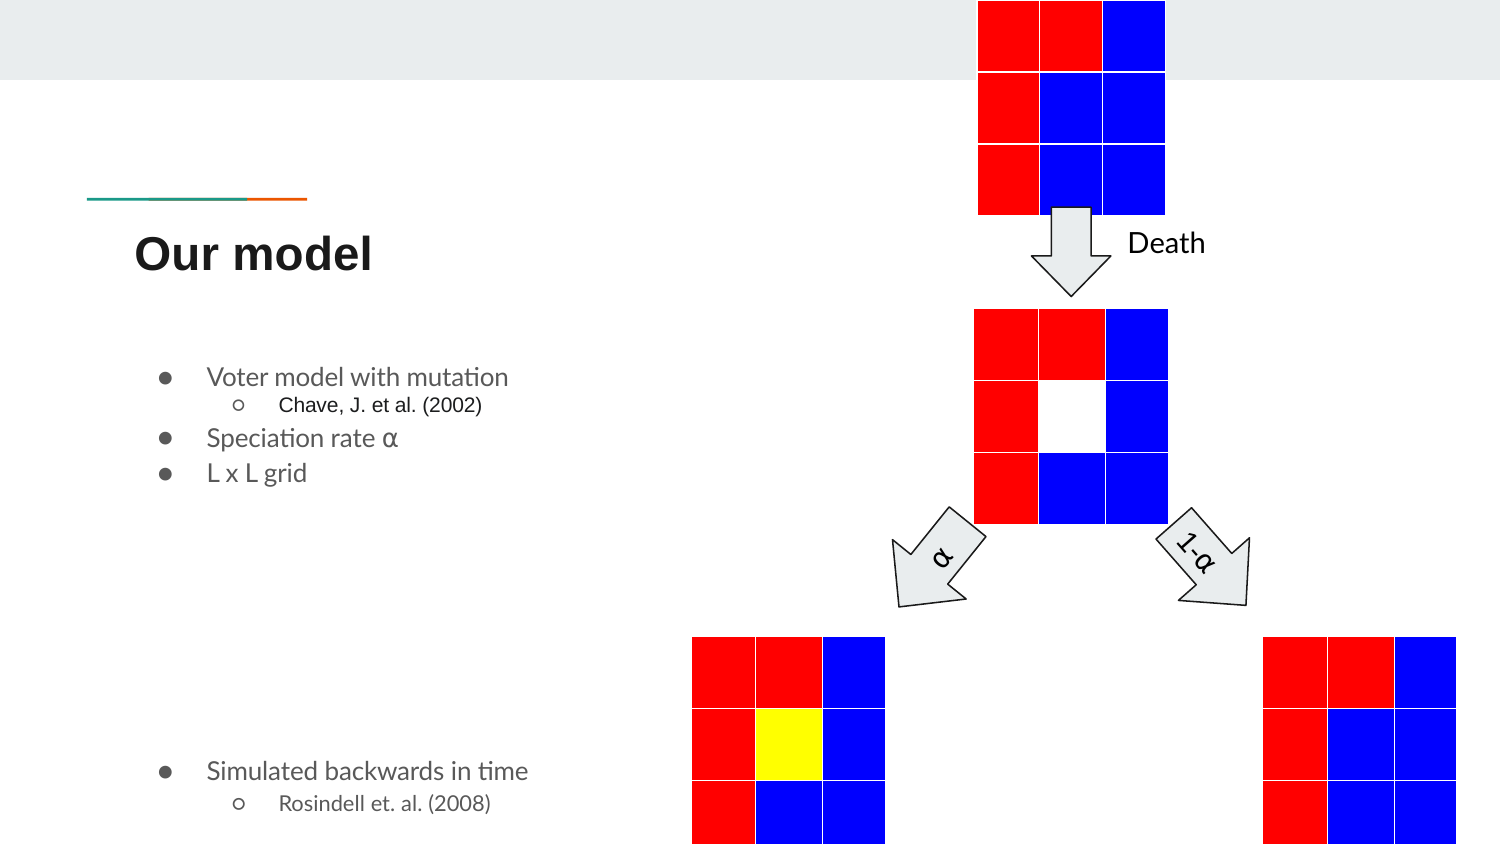

|  |  |  |
| --- | --- | --- |
|  |  |  |
|  |  |  |
# Our model
Death

|  |  |  |
| --- | --- | --- |
|  |  |  |
|  |  |  |
Voter model with mutation
Chave, J. et al. (2002)
Speciation rate ⍺
L x L grid

Simulated backwards in time
Rosindell et. al. (2008)
1-⍺
  ⍺
|  |  |  |
| --- | --- | --- |
|  |  |  |
|  |  |  |
|  |  |  |
| --- | --- | --- |
|  |  |  |
|  |  |  |